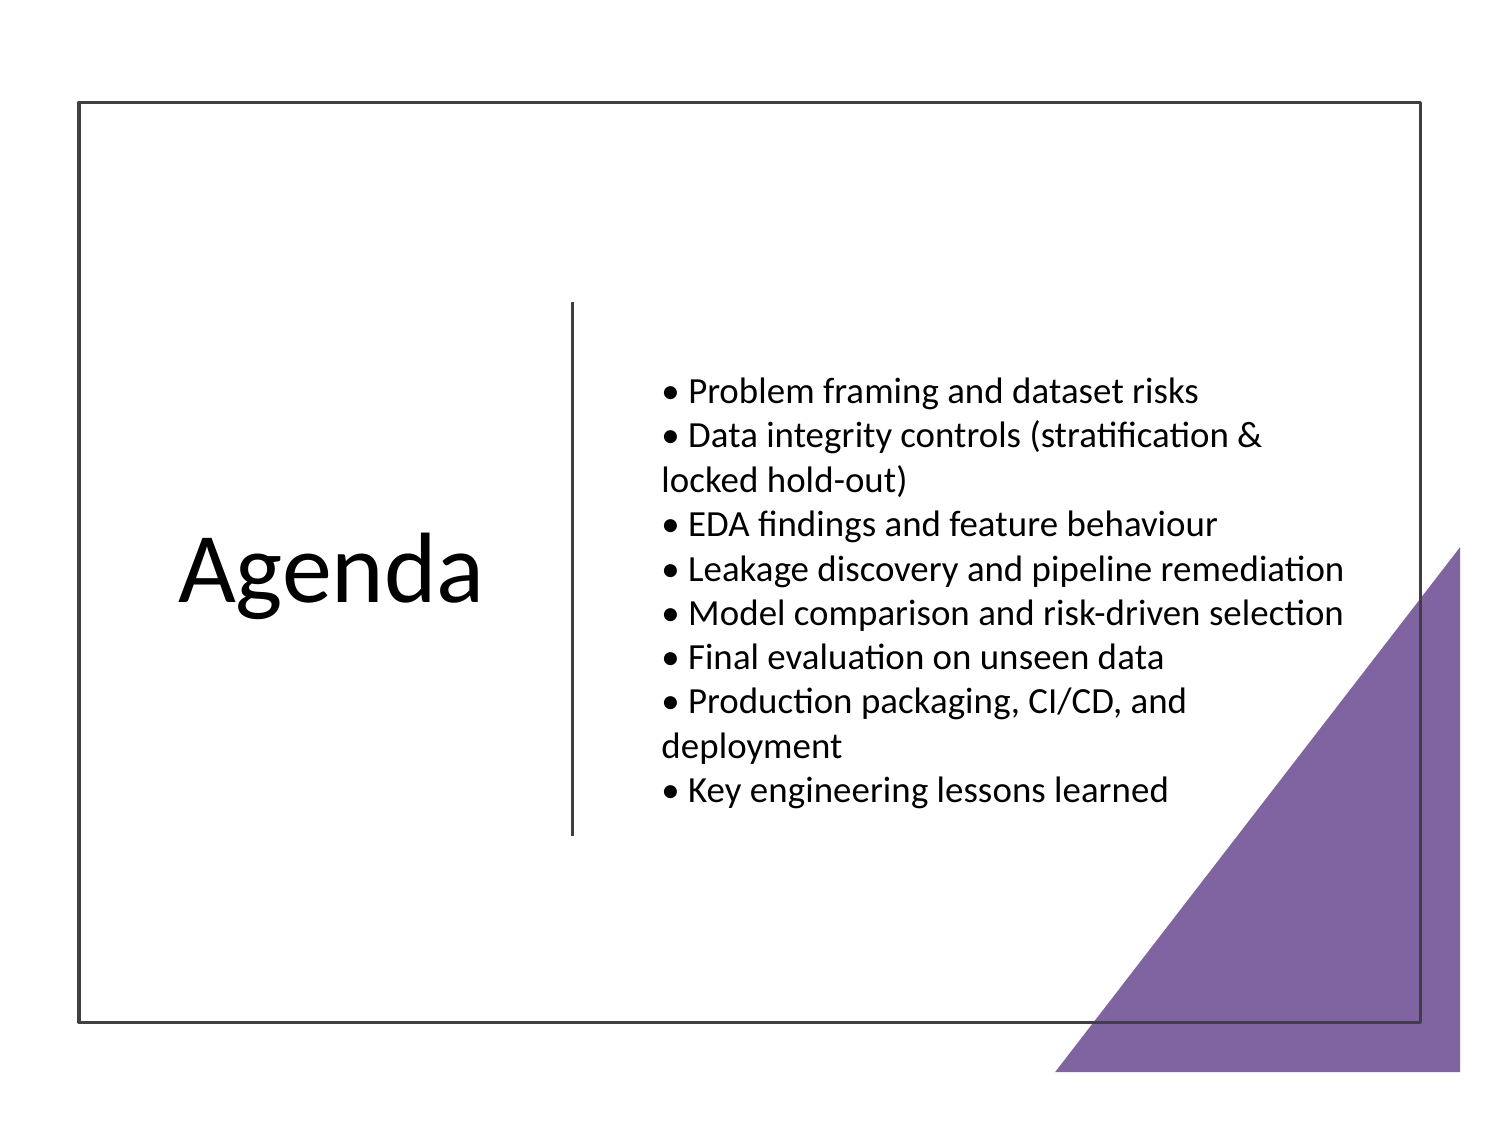

# Agenda

• Problem framing and dataset risks
• Data integrity controls (stratification & locked hold-out)
• EDA findings and feature behaviour
• Leakage discovery and pipeline remediation
• Model comparison and risk-driven selection
• Final evaluation on unseen data
• Production packaging, CI/CD, and deployment
• Key engineering lessons learned

2